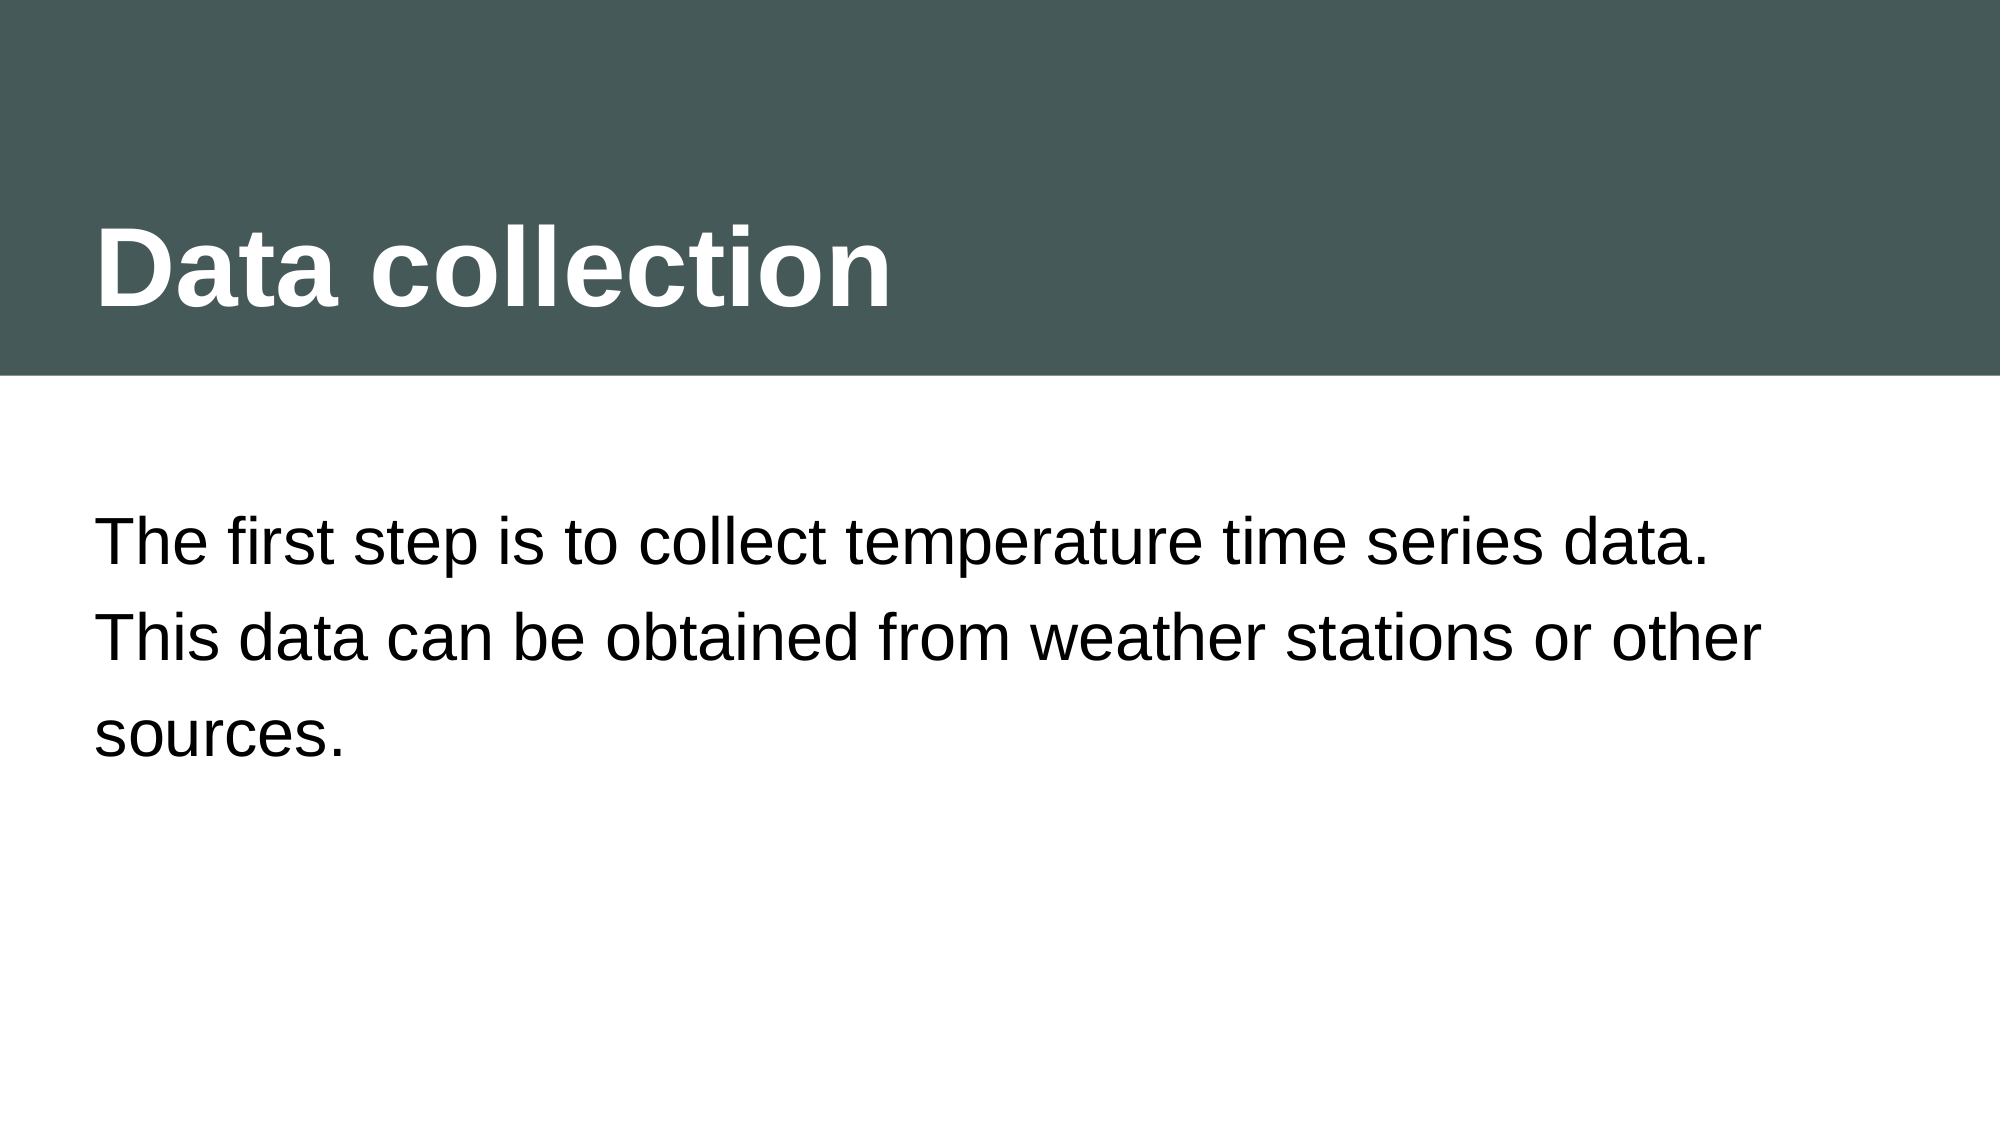

# Data collection
The first step is to collect temperature time series data. This data can be obtained from weather stations or other sources.